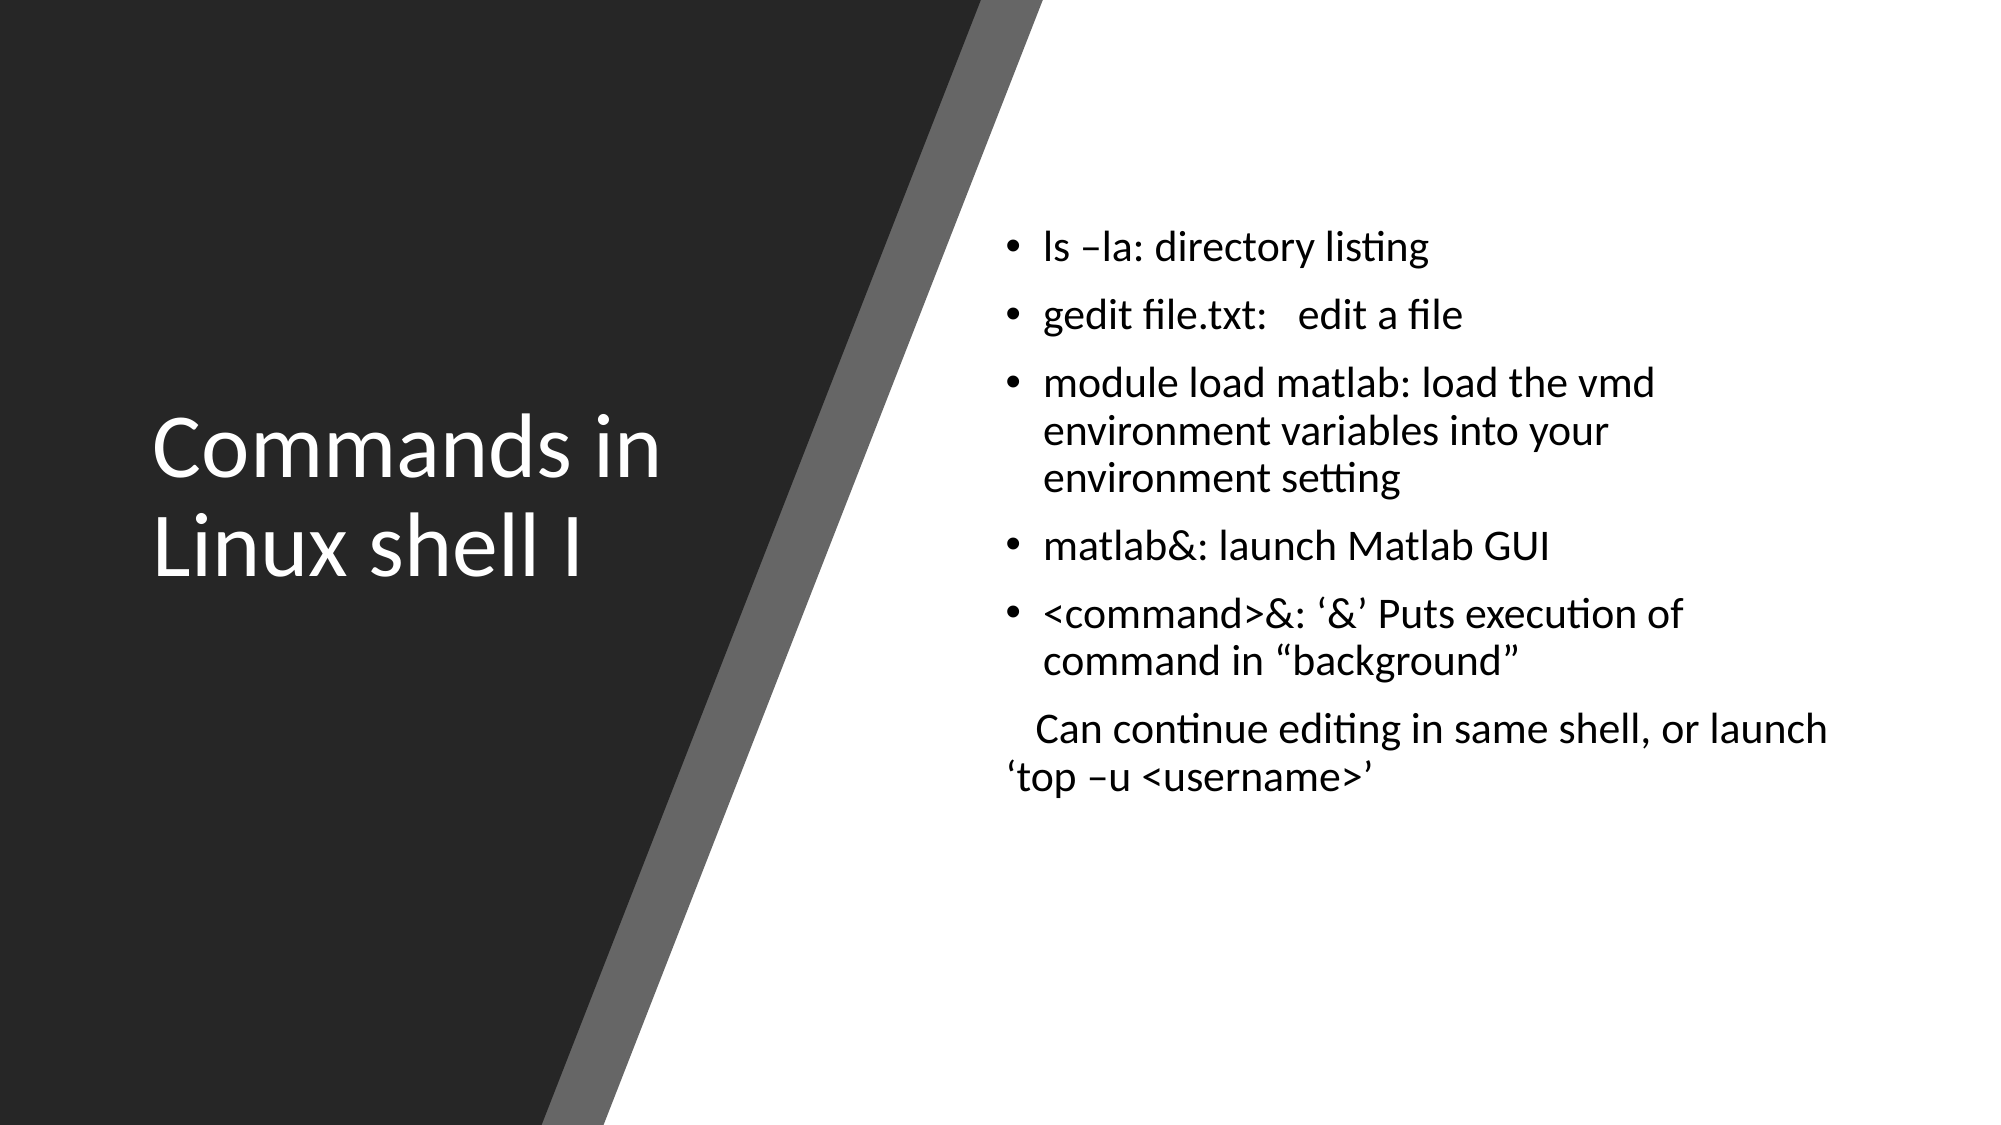

# Commands in Linux shell I
ls –la: directory listing
gedit file.txt:   edit a file
module load matlab: load the vmd environment variables into your environment setting
matlab&: launch Matlab GUI
<command>&: ‘&’ Puts execution of command in “background”
   Can continue editing in same shell, or launch ‘top –u <username>’